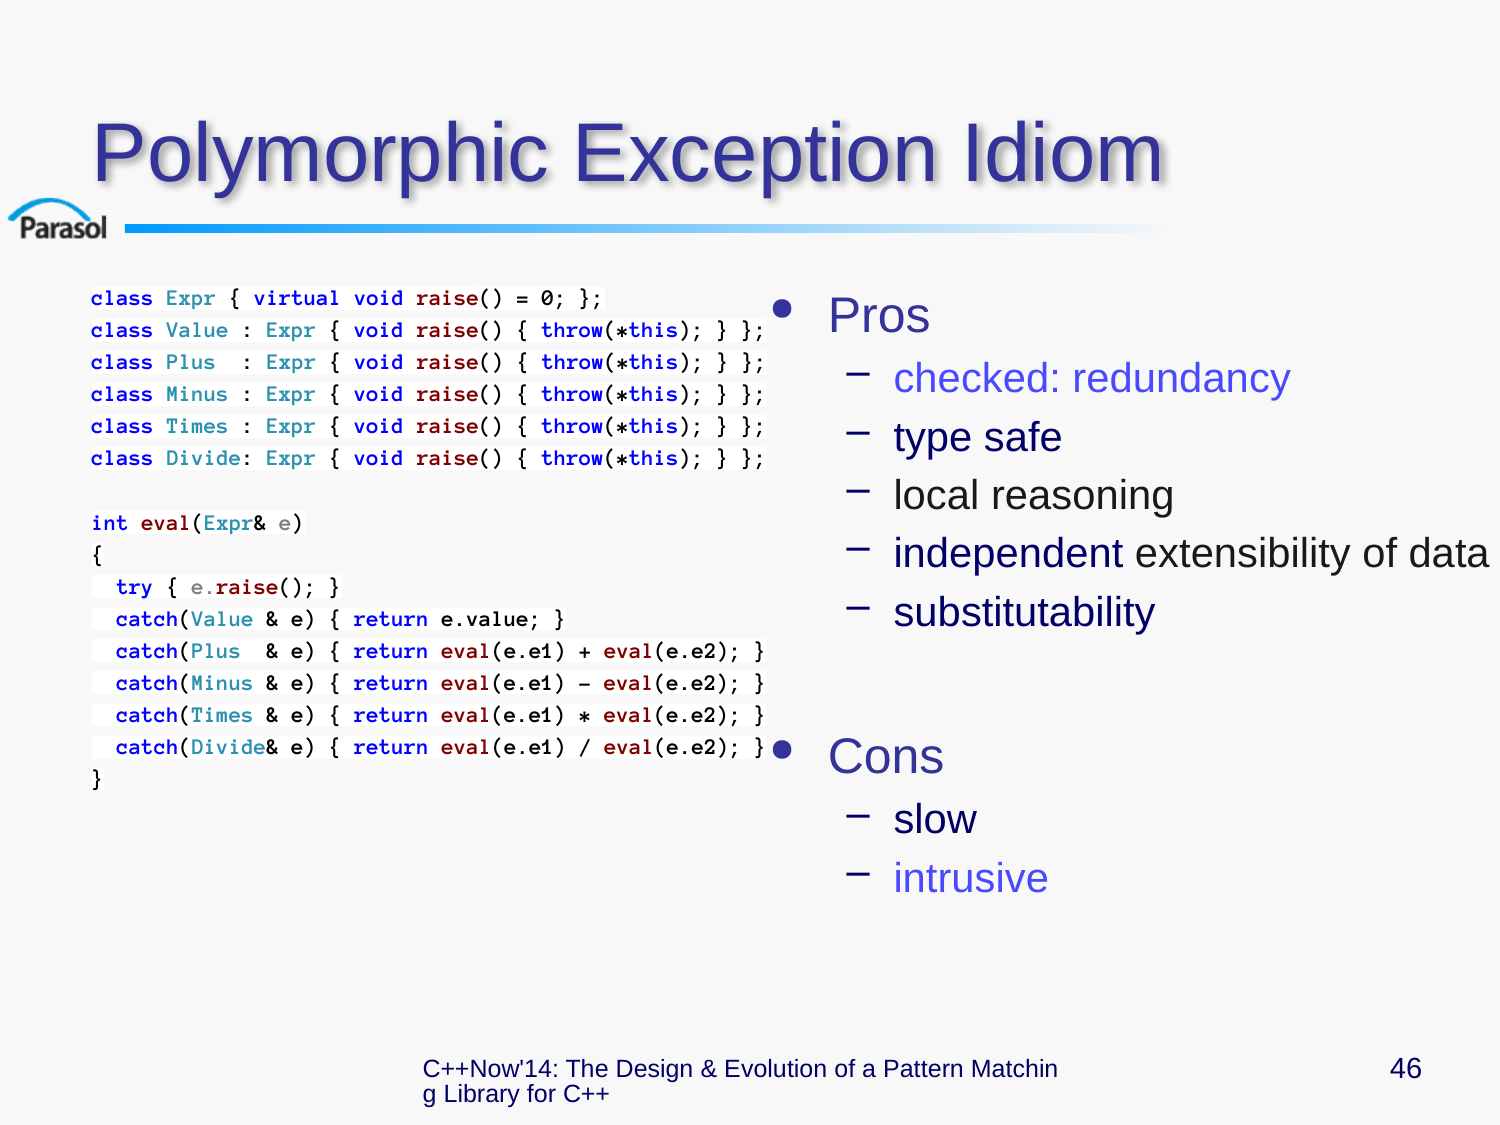

# Polymorphic Exception Idiom
class Expr { virtual void raise() = 0; };
class Value : Expr { void raise() { throw(*this); } };
class Plus  : Expr { void raise() { throw(*this); } };
class Minus : Expr { void raise() { throw(*this); } };
class Times : Expr { void raise() { throw(*this); } };
class Divide: Expr { void raise() { throw(*this); } };

int eval(Expr& e)
{
  try { e.raise(); }
  catch(Value & e) { return e.value; }
  catch(Plus  & e) { return eval(e.e1) + eval(e.e2); }
  catch(Minus & e) { return eval(e.e1) - eval(e.e2); }
  catch(Times & e) { return eval(e.e1) * eval(e.e2); }
  catch(Divide& e) { return eval(e.e1) / eval(e.e2); }
}

Pros
checked: redundancy
type safe
local reasoning
independent extensibility of data
substitutability

Cons
slow
intrusive
C++Now'14: The Design & Evolution of a Pattern Matching Library for C++
46